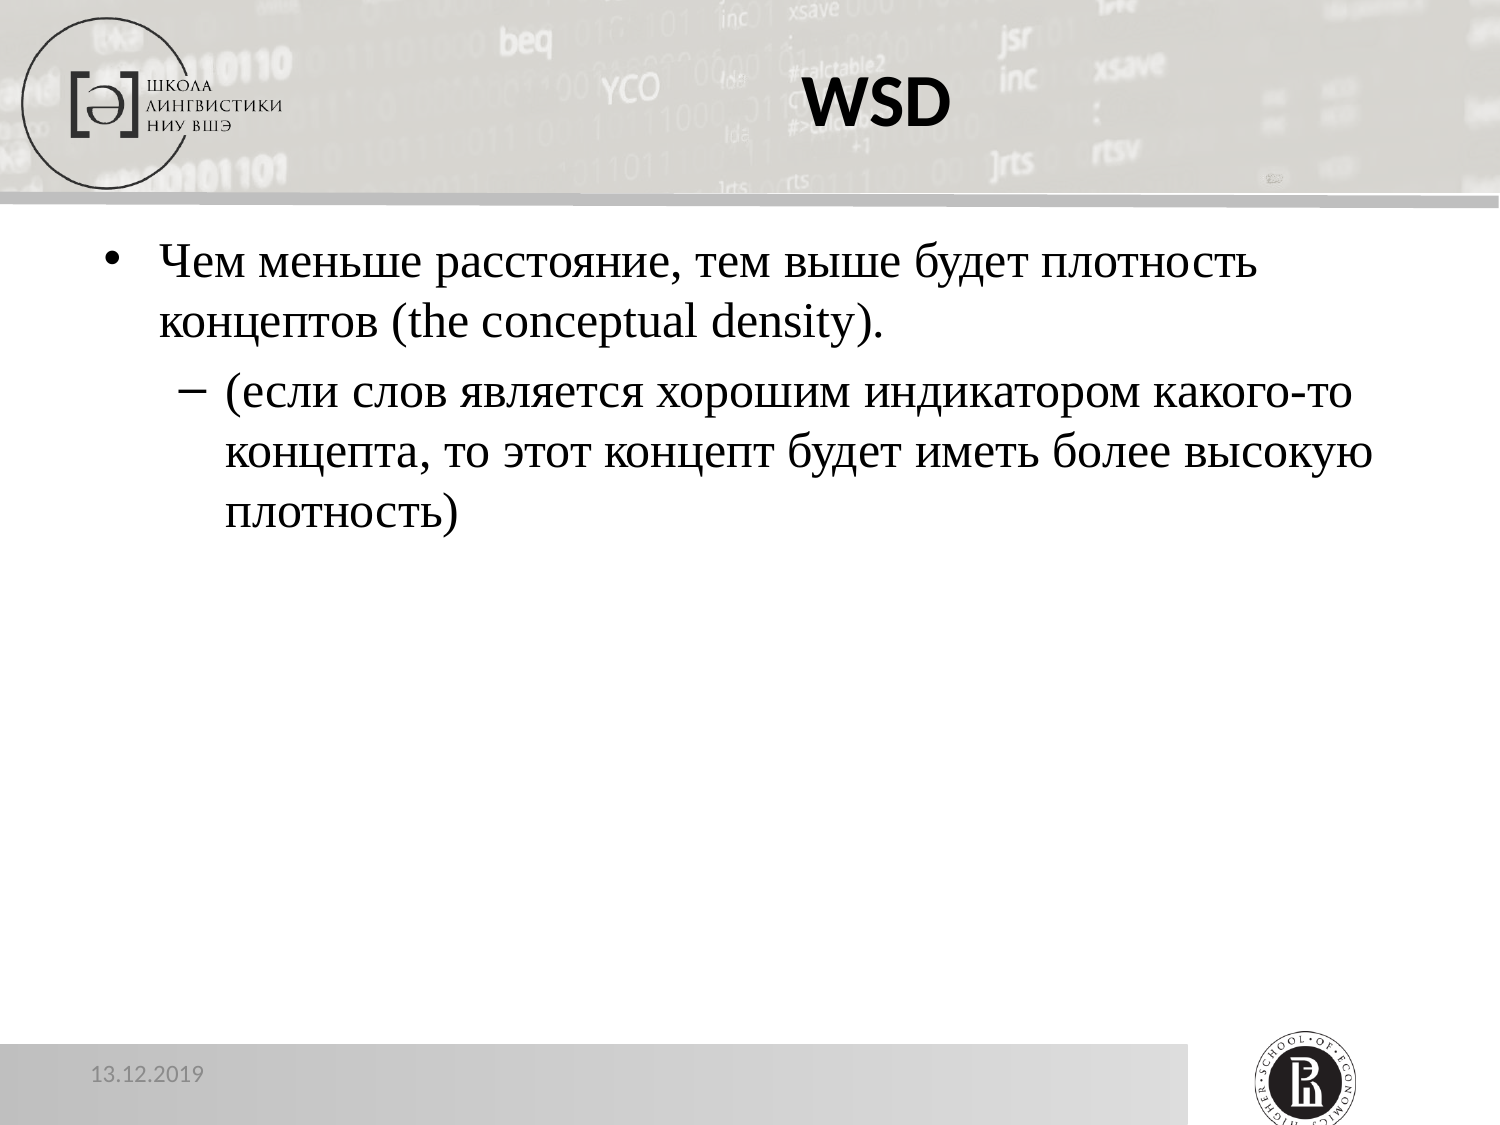

# WSD
Чем меньше расстояние, тем выше будет плотность концептов (the conceptual density).
(если слов является хорошим индикатором какого-то концепта, то этот концепт будет иметь более высокую плотность)

45
13.12.2019
45